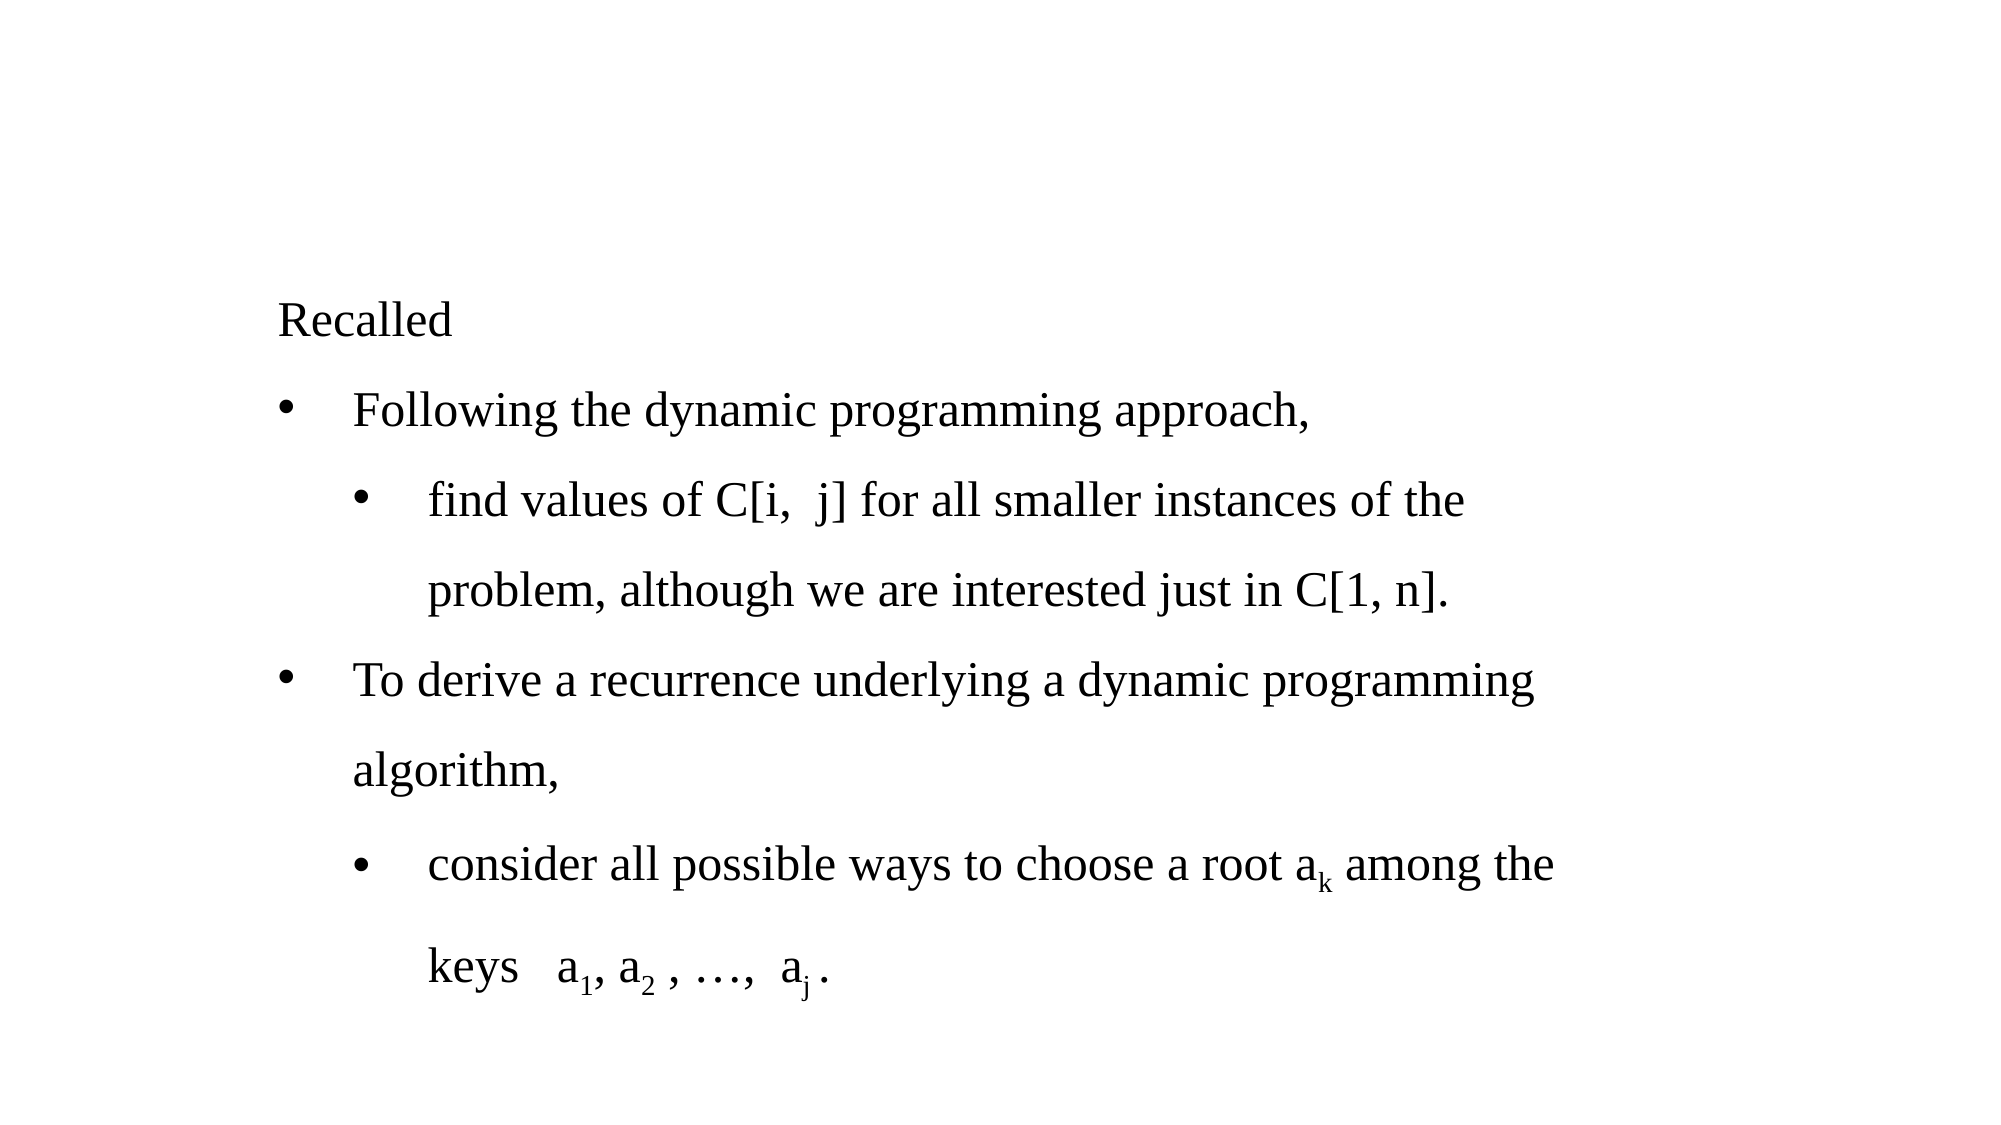

Recalled
Following the dynamic programming approach,
find values of C[i,  j] for all smaller instances of the problem, although we are interested just in C[1, n].
To derive a recurrence underlying a dynamic programming algorithm,
consider all possible ways to choose a root ak among the keys   a1, a2 , …,  aj .